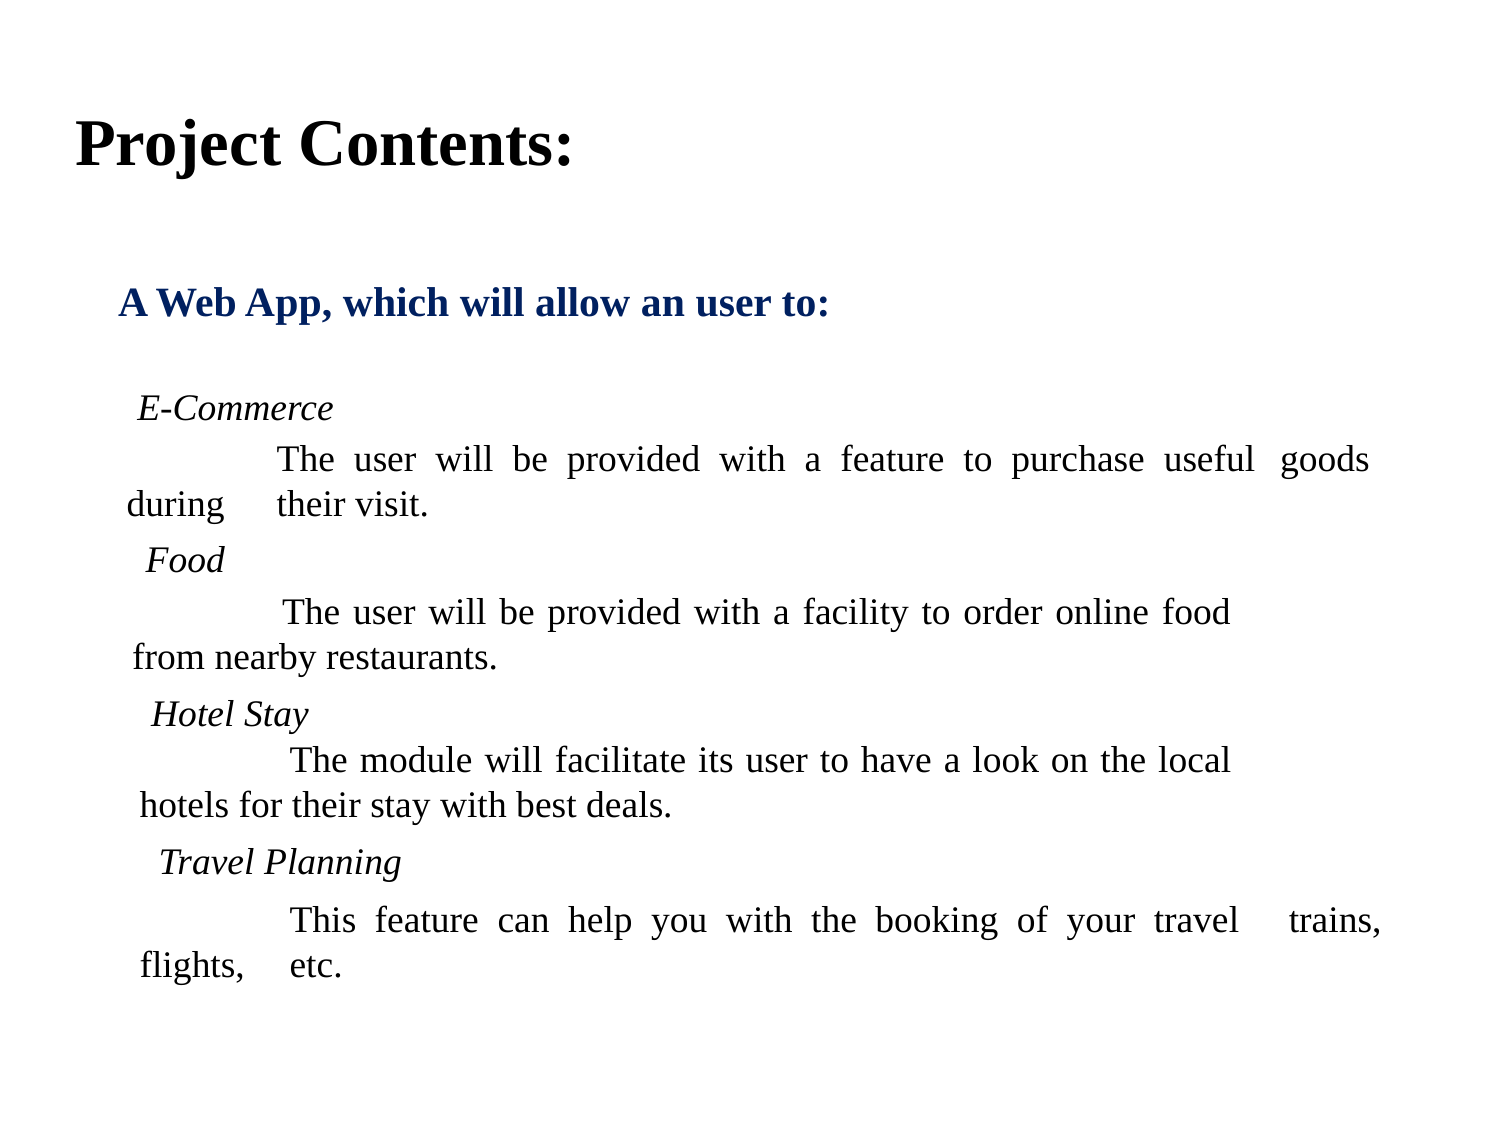

# Project Contents:
A Web App, which will allow an user to:
  E-Commerce
	The user will be provided with a feature to purchase useful 	goods during 	their visit.
  Food
	The user will be provided with a facility to order online food 	from nearby restaurants.
  Hotel Stay
	The module will facilitate its user to have a look on the local 	hotels for their stay with best deals.
  Travel Planning
	This feature can help you with the booking of your travel 	trains, flights, 	etc.